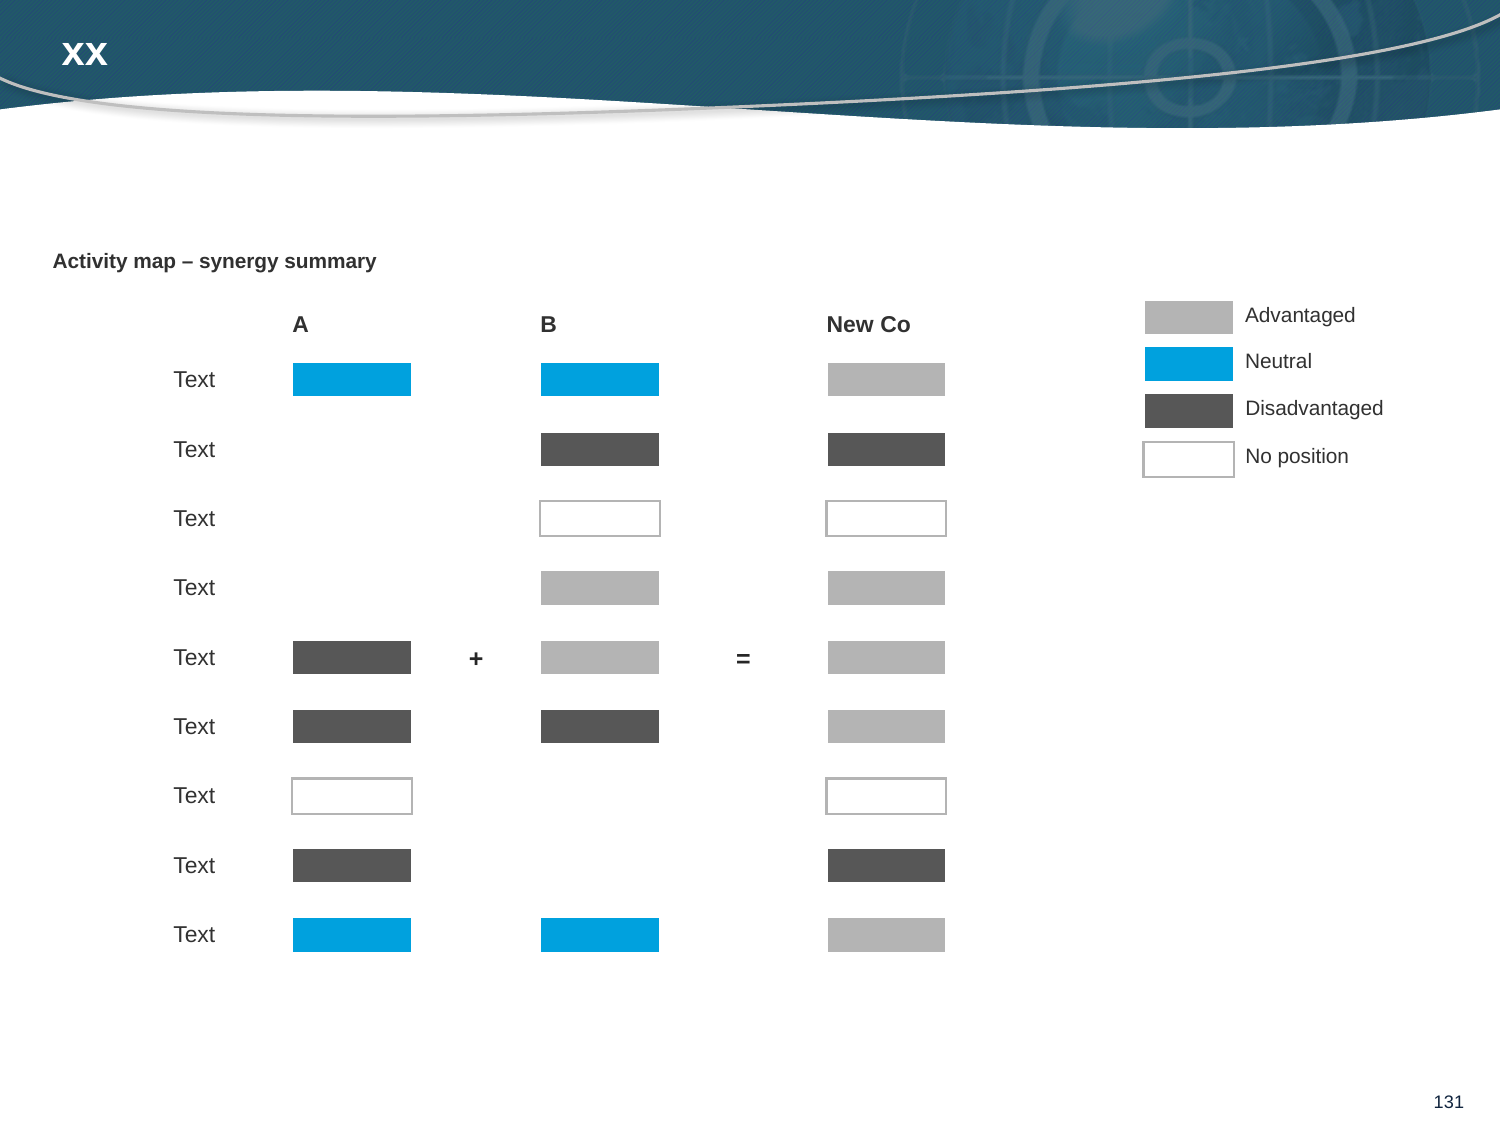

# xx
Activity map – synergy summary

Advantaged
A
B
New Co

Neutral

Text

Disadvantaged

Text

No position

Text

Text

Text
+
=

Text

Text

Text

Text